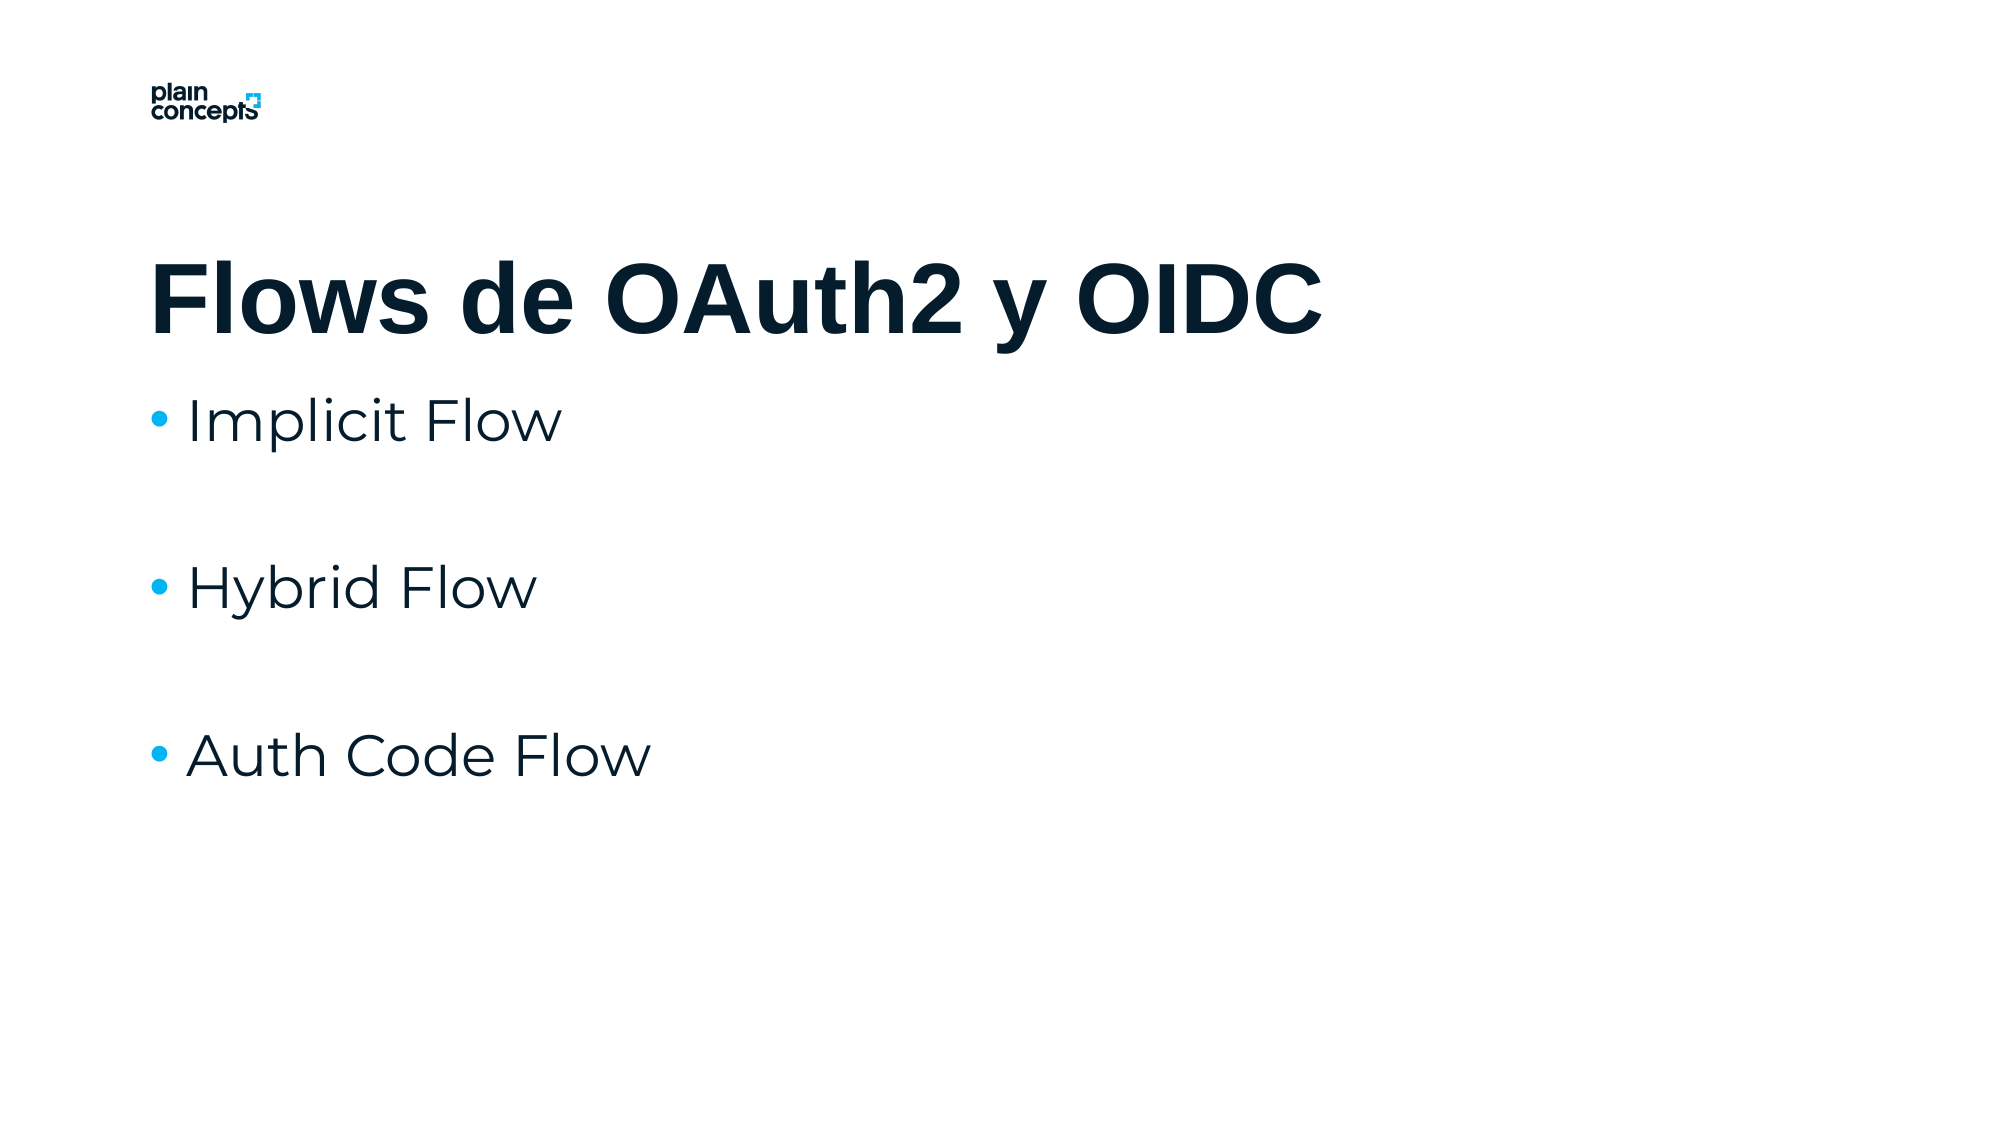

Flows de OAuth2 y OIDC
Implicit Flow

Hybrid Flow

Auth Code Flow